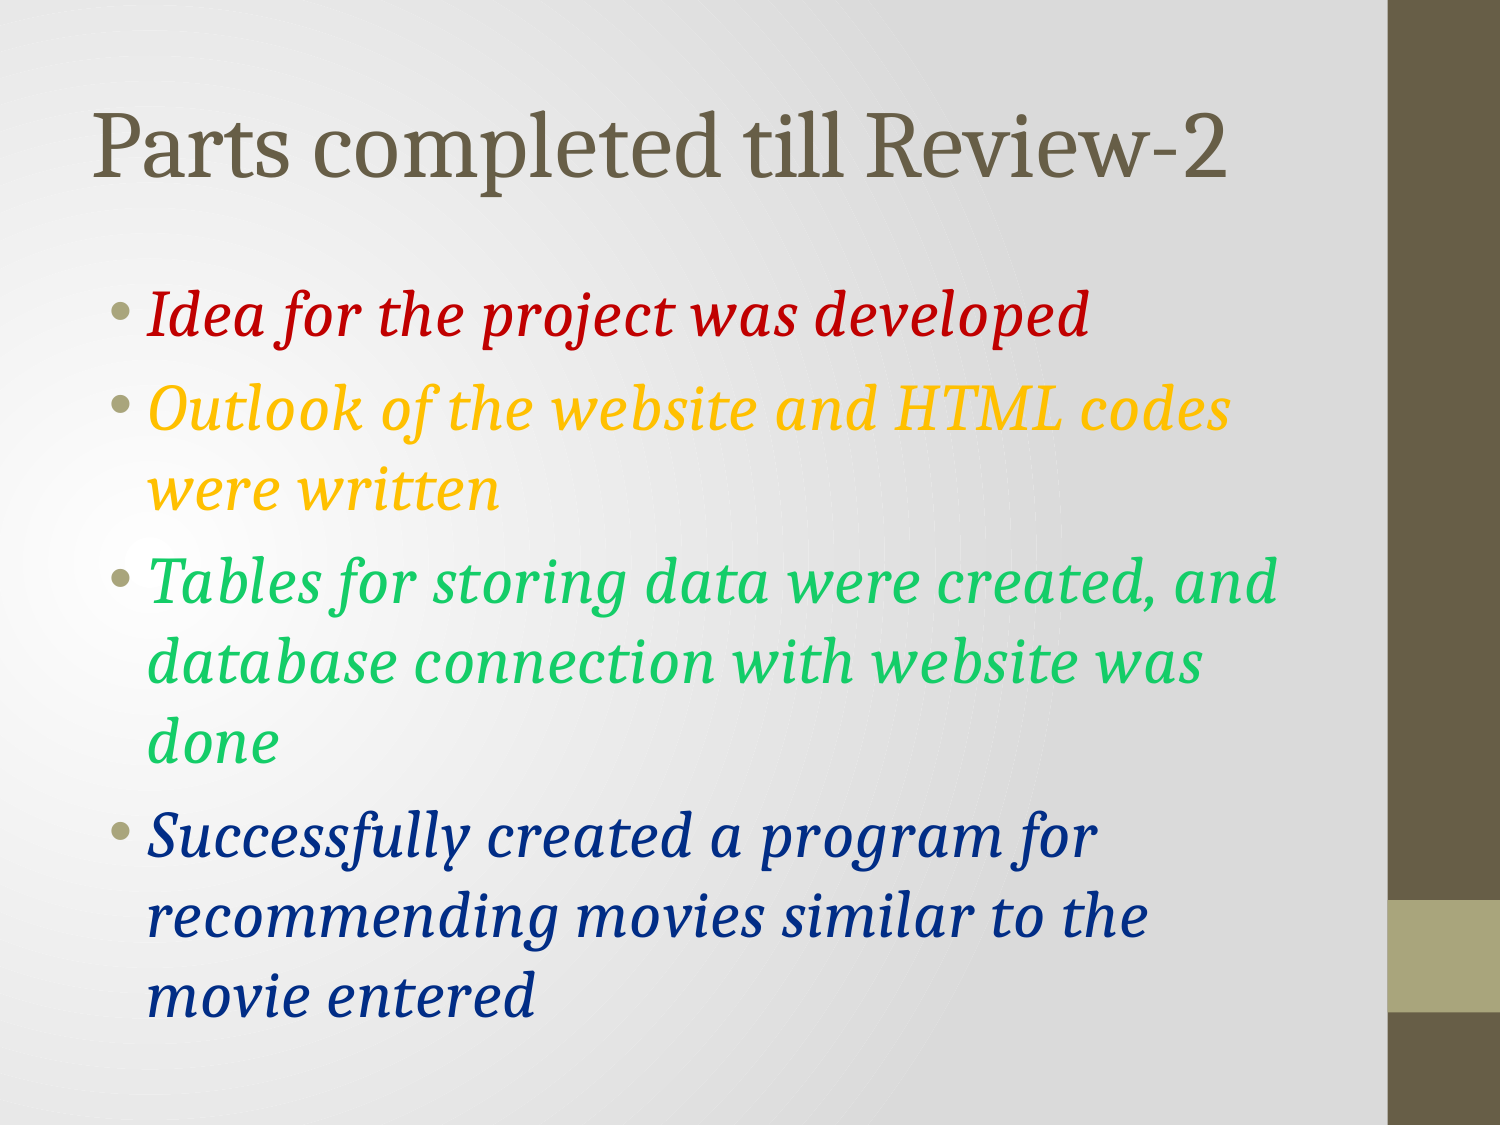

# Parts completed till Review-2
Idea for the project was developed
Outlook of the website and HTML codes were written
Tables for storing data were created, and database connection with website was done
Successfully created a program for recommending movies similar to the movie entered